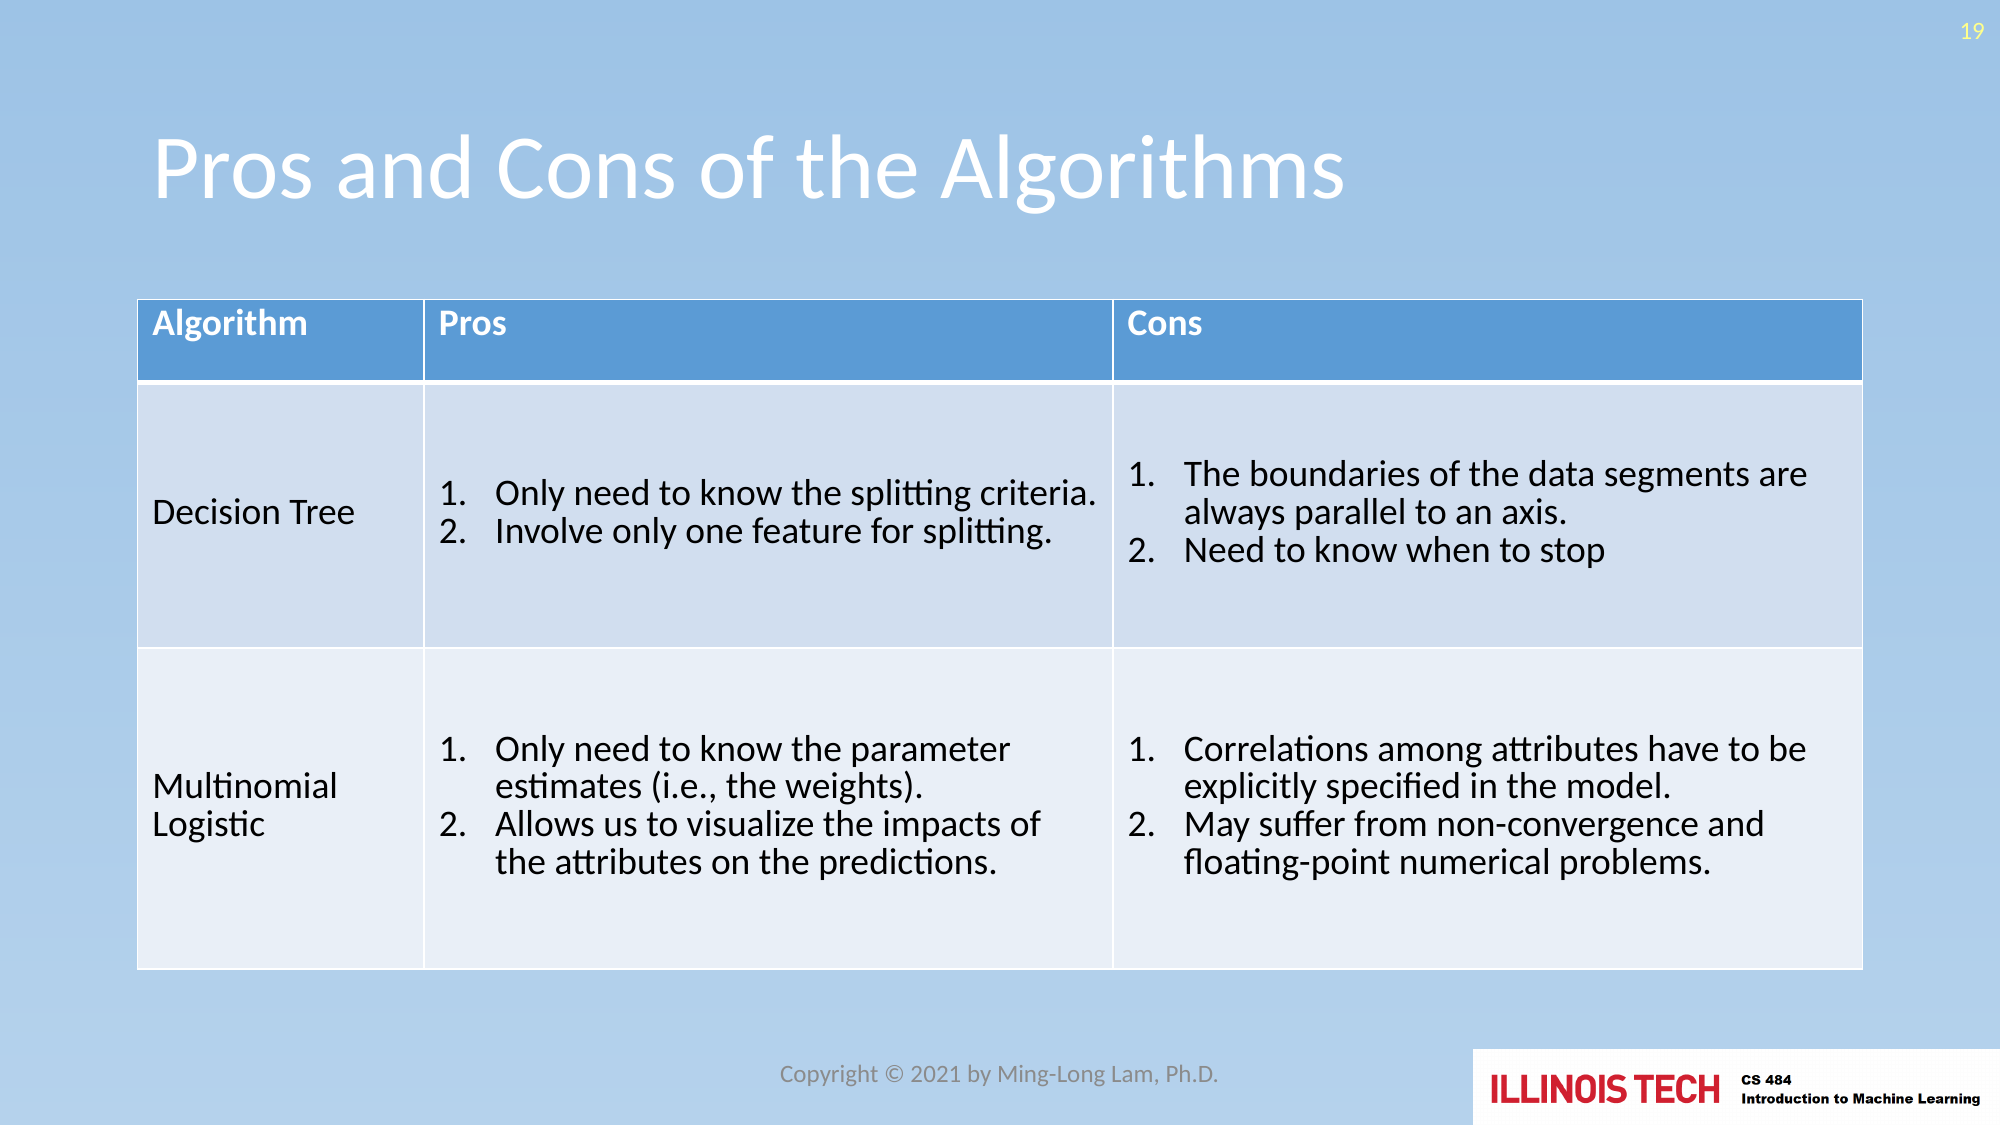

19
# Pros and Cons of the Algorithms
| Algorithm | Pros | Cons |
| --- | --- | --- |
| Decision Tree | Only need to know the splitting criteria. Involve only one feature for splitting. | The boundaries of the data segments are always parallel to an axis. Need to know when to stop |
| Multinomial Logistic | Only need to know the parameter estimates (i.e., the weights). Allows us to visualize the impacts of the attributes on the predictions. | Correlations among attributes have to be explicitly specified in the model. May suffer from non-convergence and floating-point numerical problems. |
Copyright © 2021 by Ming-Long Lam, Ph.D.